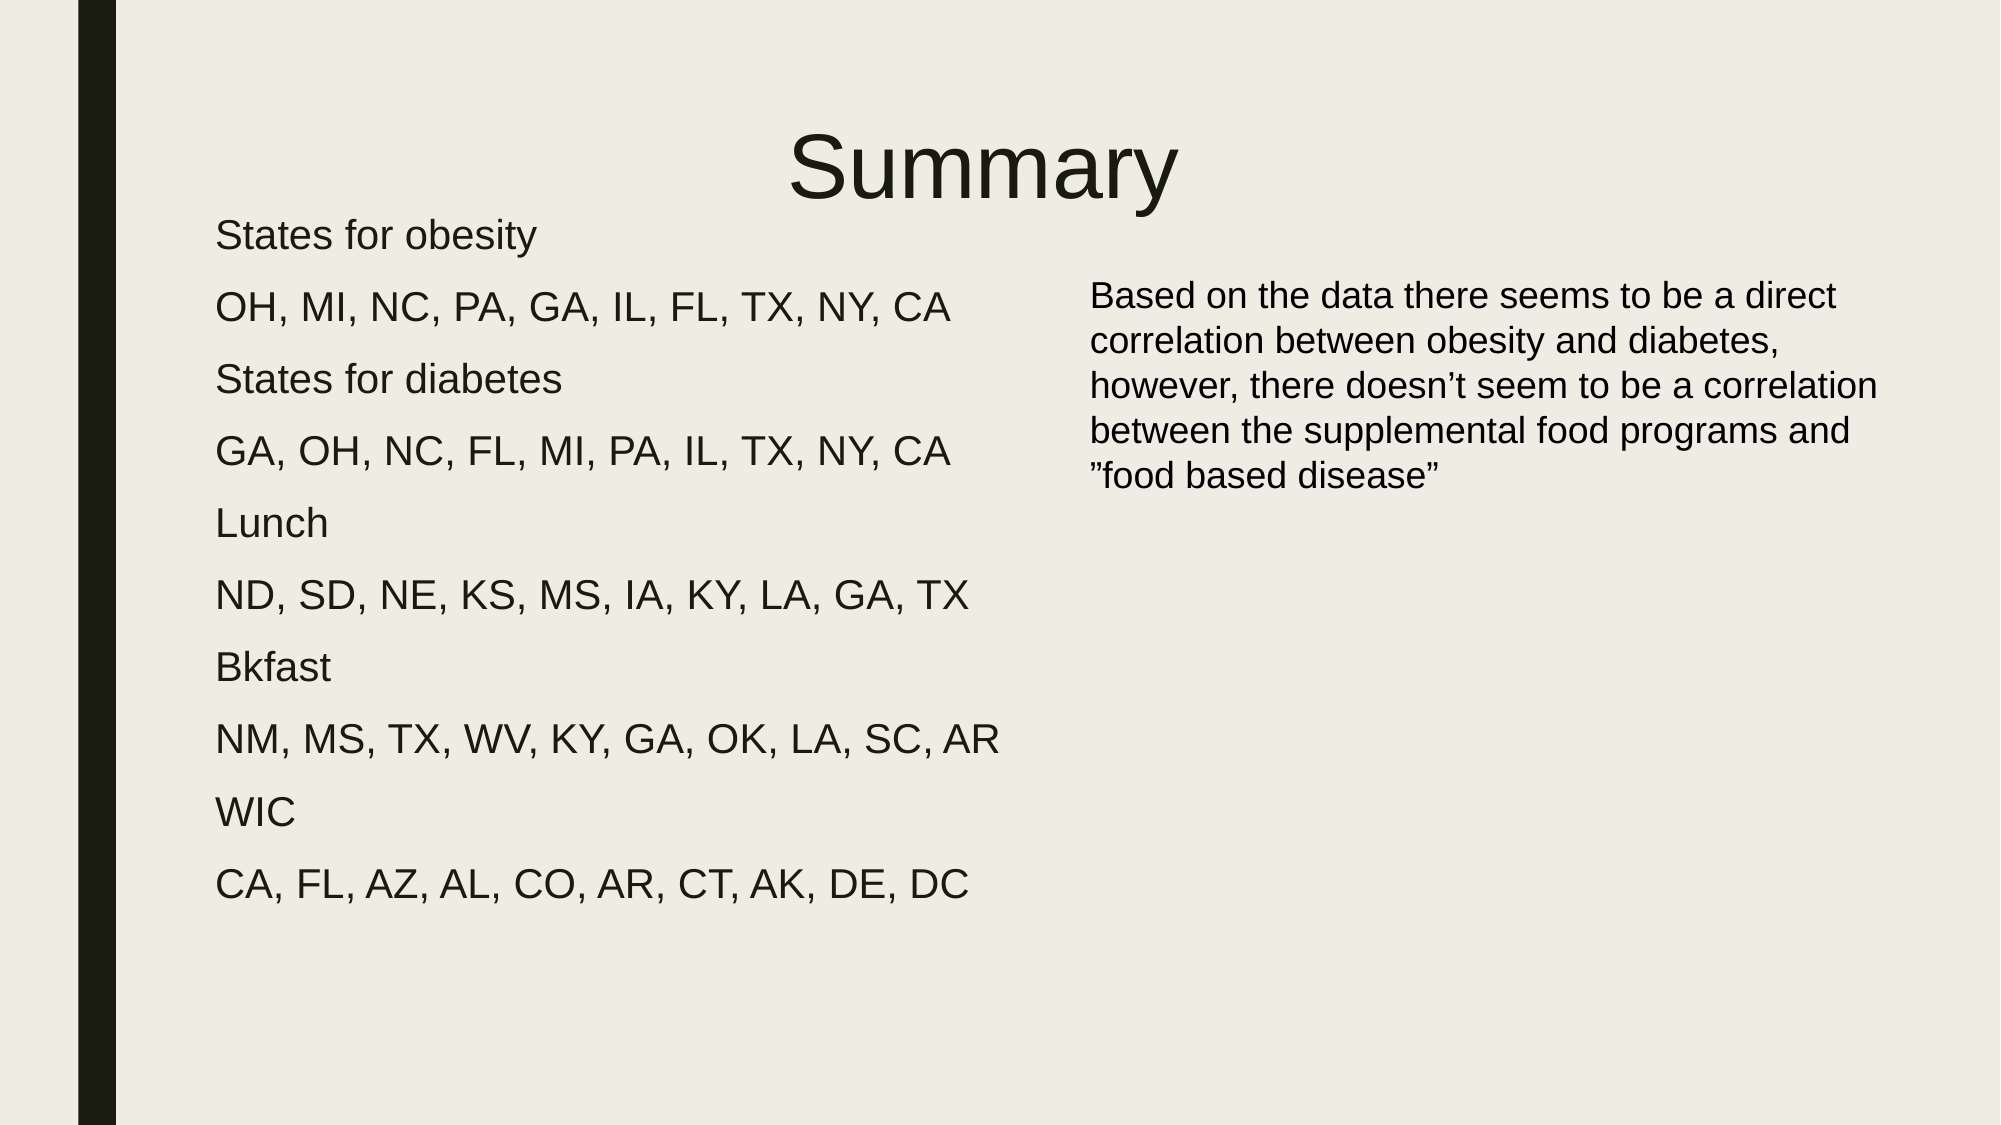

# Summary
States for obesity
OH, MI, NC, PA, GA, IL, FL, TX, NY, CA
States for diabetes
GA, OH, NC, FL, MI, PA, IL, TX, NY, CA
Lunch
ND, SD, NE, KS, MS, IA, KY, LA, GA, TX
Bkfast
NM, MS, TX, WV, KY, GA, OK, LA, SC, AR
WIC
CA, FL, AZ, AL, CO, AR, CT, AK, DE, DC
Based on the data there seems to be a direct correlation between obesity and diabetes, however, there doesn’t seem to be a correlation between the supplemental food programs and ”food based disease”